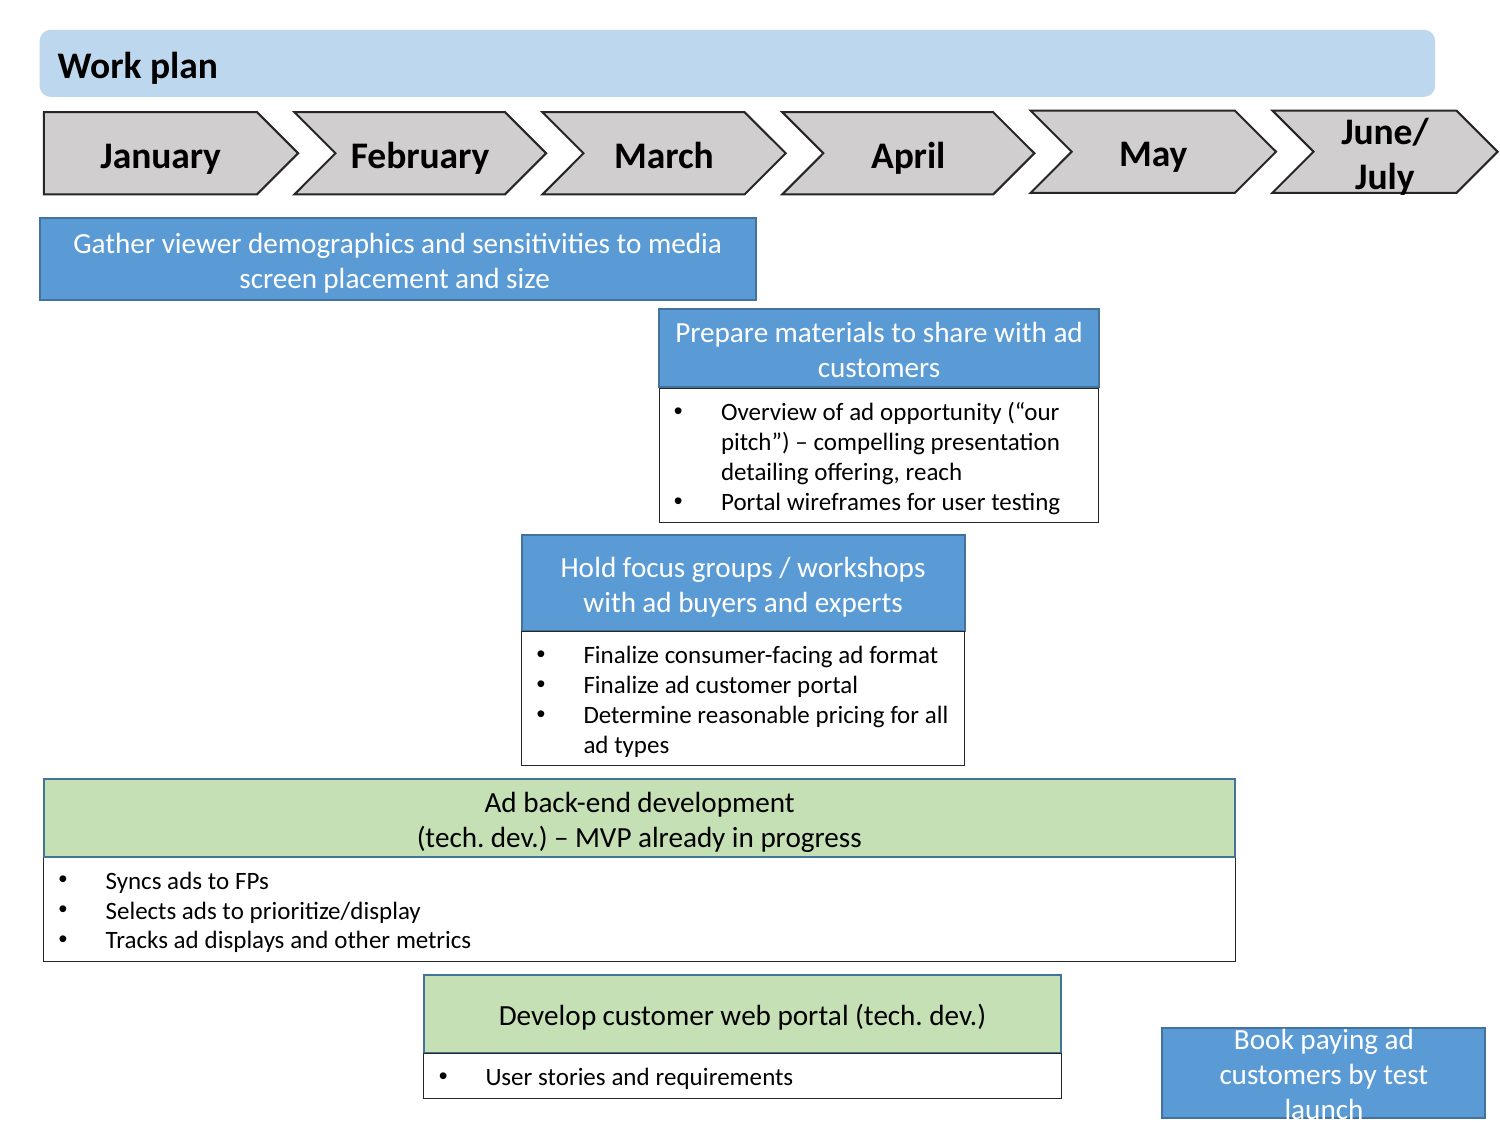

Work plan
May
June/
July
February
March
April
January
Gather viewer demographics and sensitivities to media screen placement and size
Prepare materials to share with ad customers
Overview of ad opportunity (“our pitch”) – compelling presentation detailing offering, reach
Portal wireframes for user testing
Hold focus groups / workshops with ad buyers and experts
Finalize consumer-facing ad format
Finalize ad customer portal
Determine reasonable pricing for all ad types
Ad back-end development
(tech. dev.) – MVP already in progress
Syncs ads to FPs
Selects ads to prioritize/display
Tracks ad displays and other metrics
Develop customer web portal (tech. dev.)
Book paying ad customers by test launch
User stories and requirements